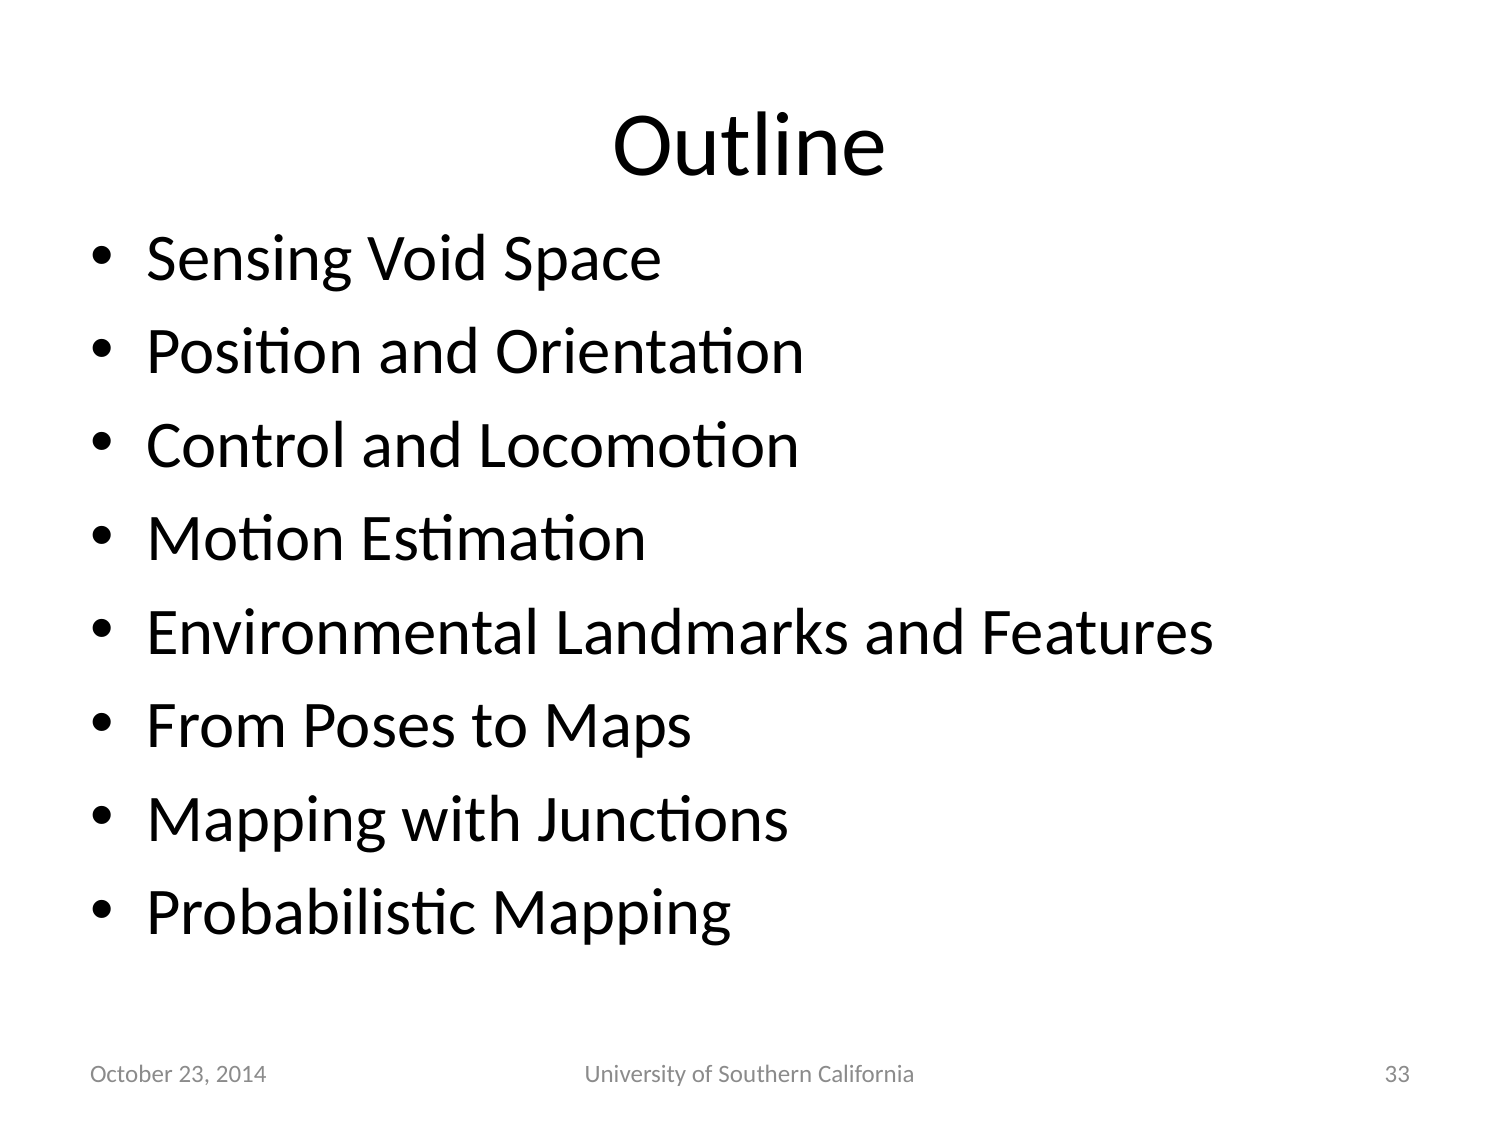

# Outline
Sensing Void Space
Position and Orientation
Control and Locomotion
Motion Estimation
Environmental Landmarks and Features
From Poses to Maps
Mapping with Junctions
Probabilistic Mapping
October 23, 2014
University of Southern California
33